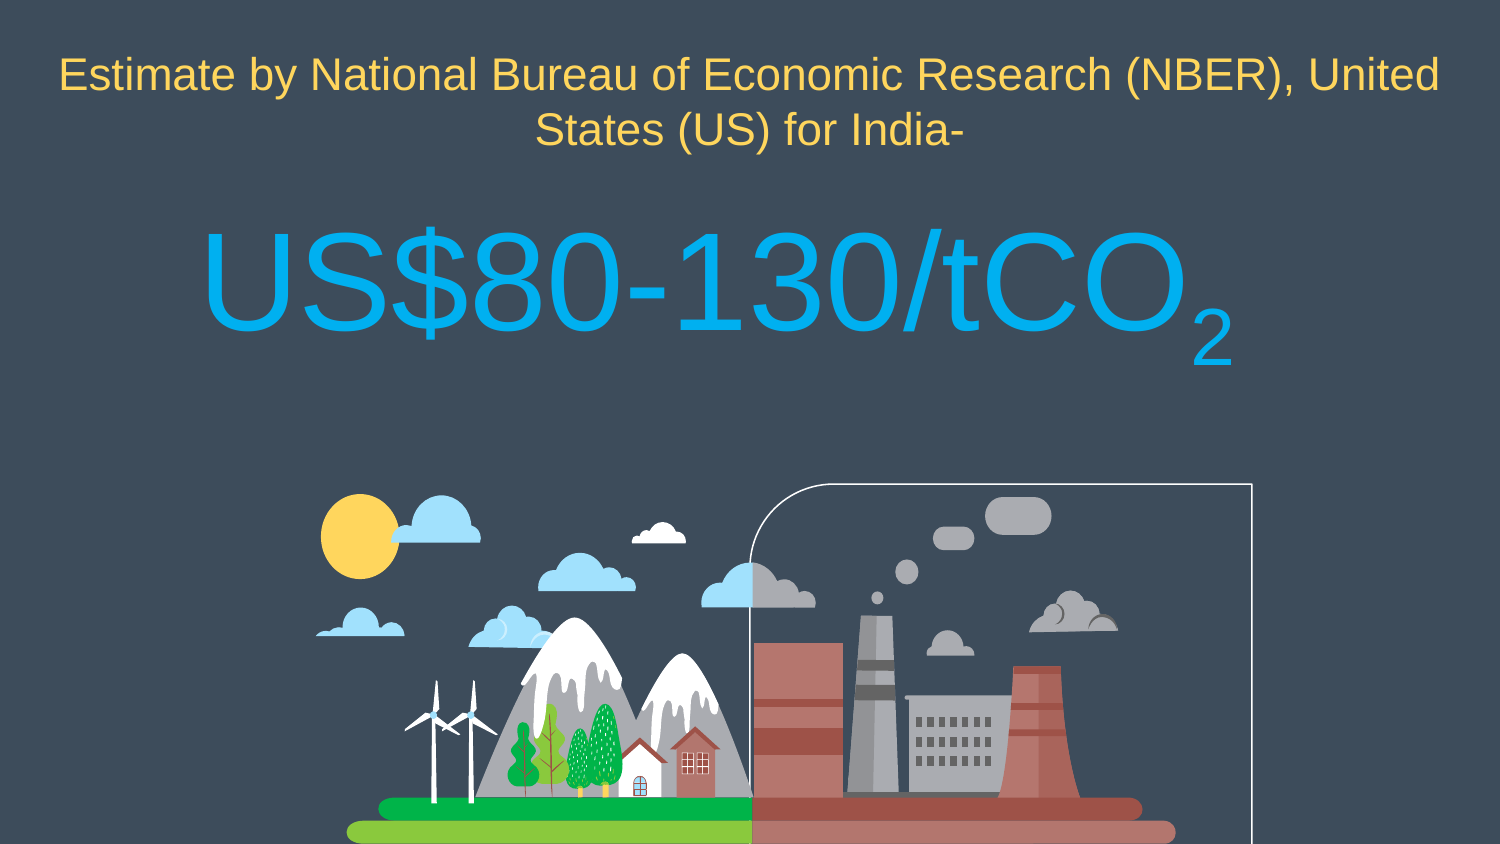

Estimate by National Bureau of Economic Research (NBER), United States (US) for India-
# US$80-130/tCO2